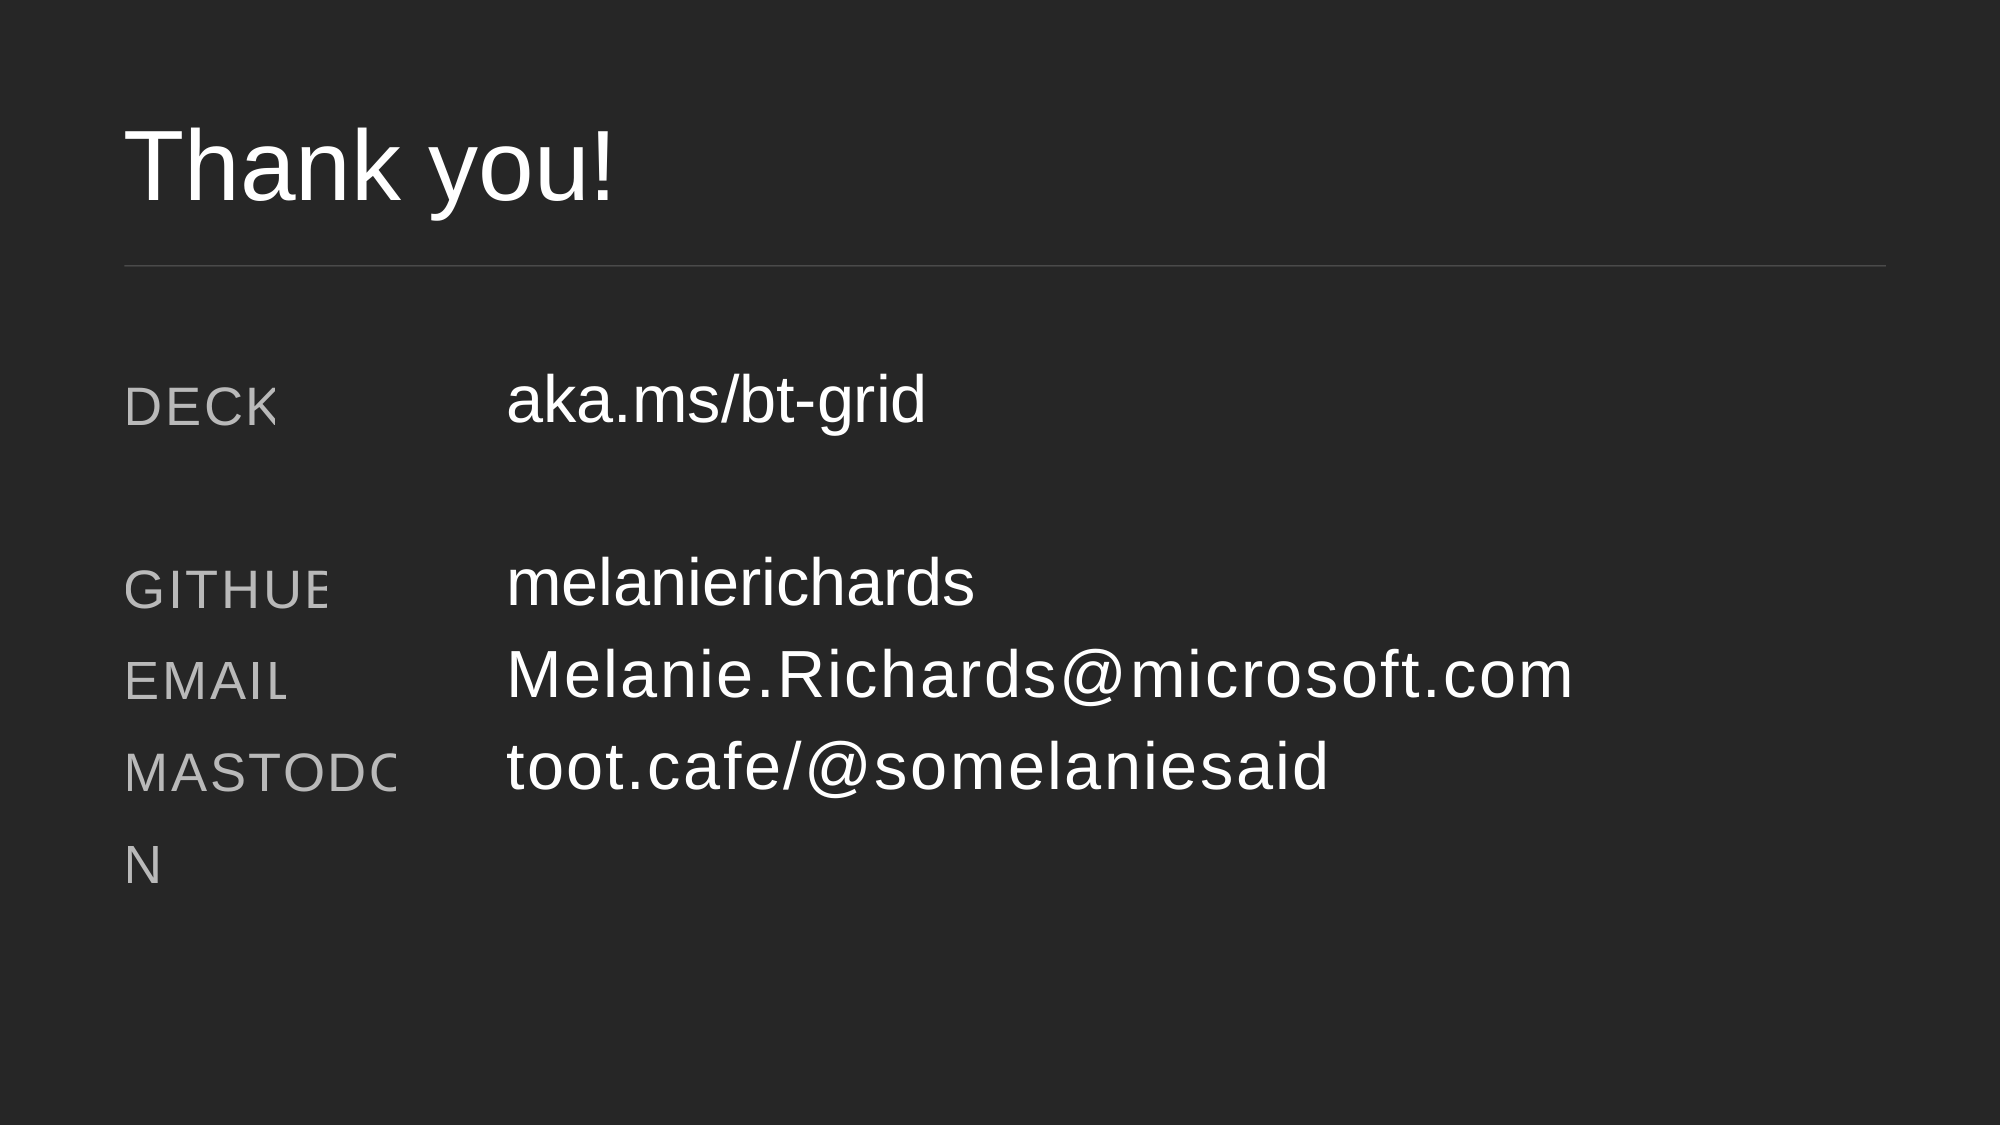

Thank you!
DECK

GITHUB
EMAIL
MASTODON
aka.ms/bt-grid

melanierichards
Melanie.Richards@microsoft.com
toot.cafe/@somelaniesaid